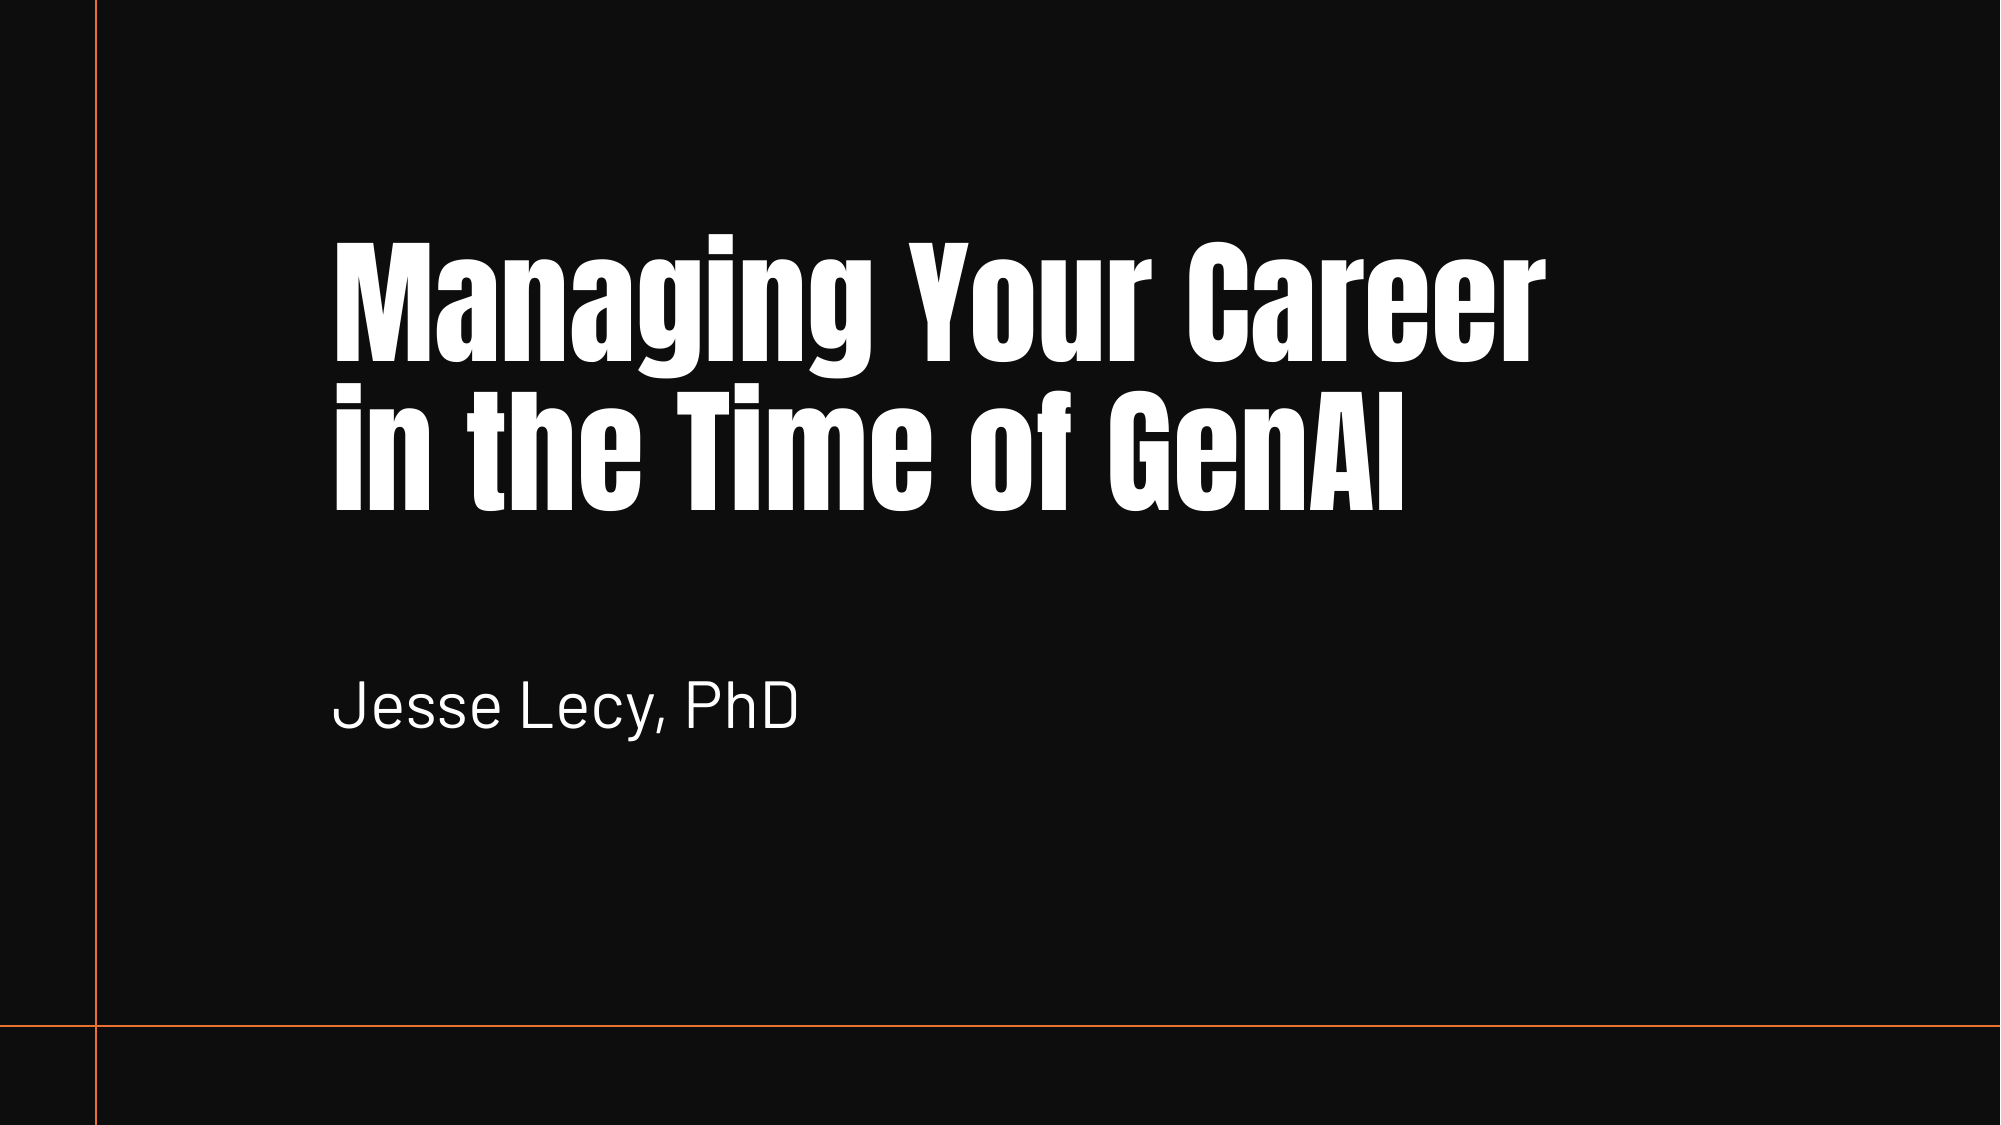

# Managing Your Career in the Time of GenAI

Jesse Lecy, PhD